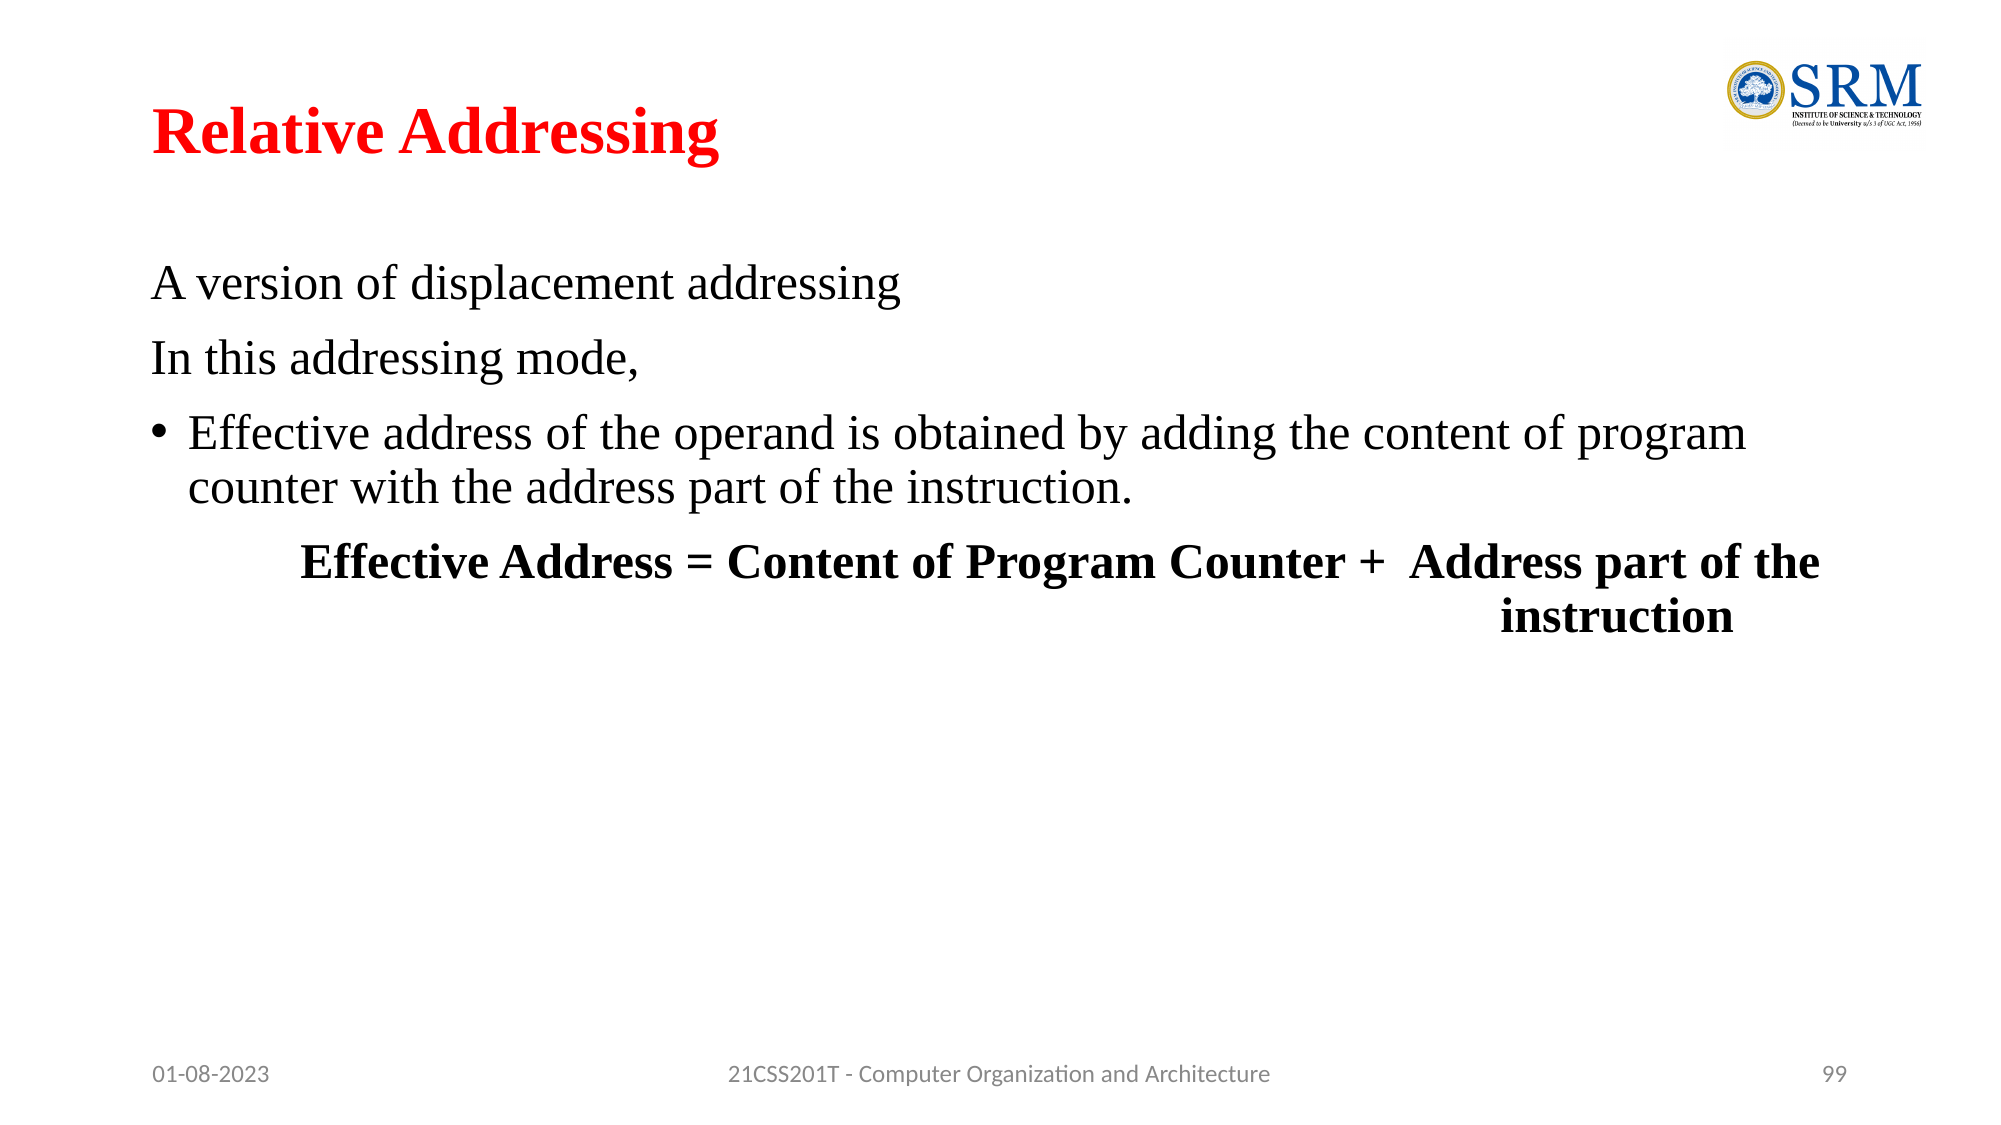

# Relative Addressing
A version of displacement addressing
In this addressing mode,
Effective address of the operand is obtained by adding the content of program counter with the address part of the instruction.
	Effective Address = Content of Program Counter +  Address part of the 									instruction

01-08-2023
21CSS201T - Computer Organization and Architecture
99